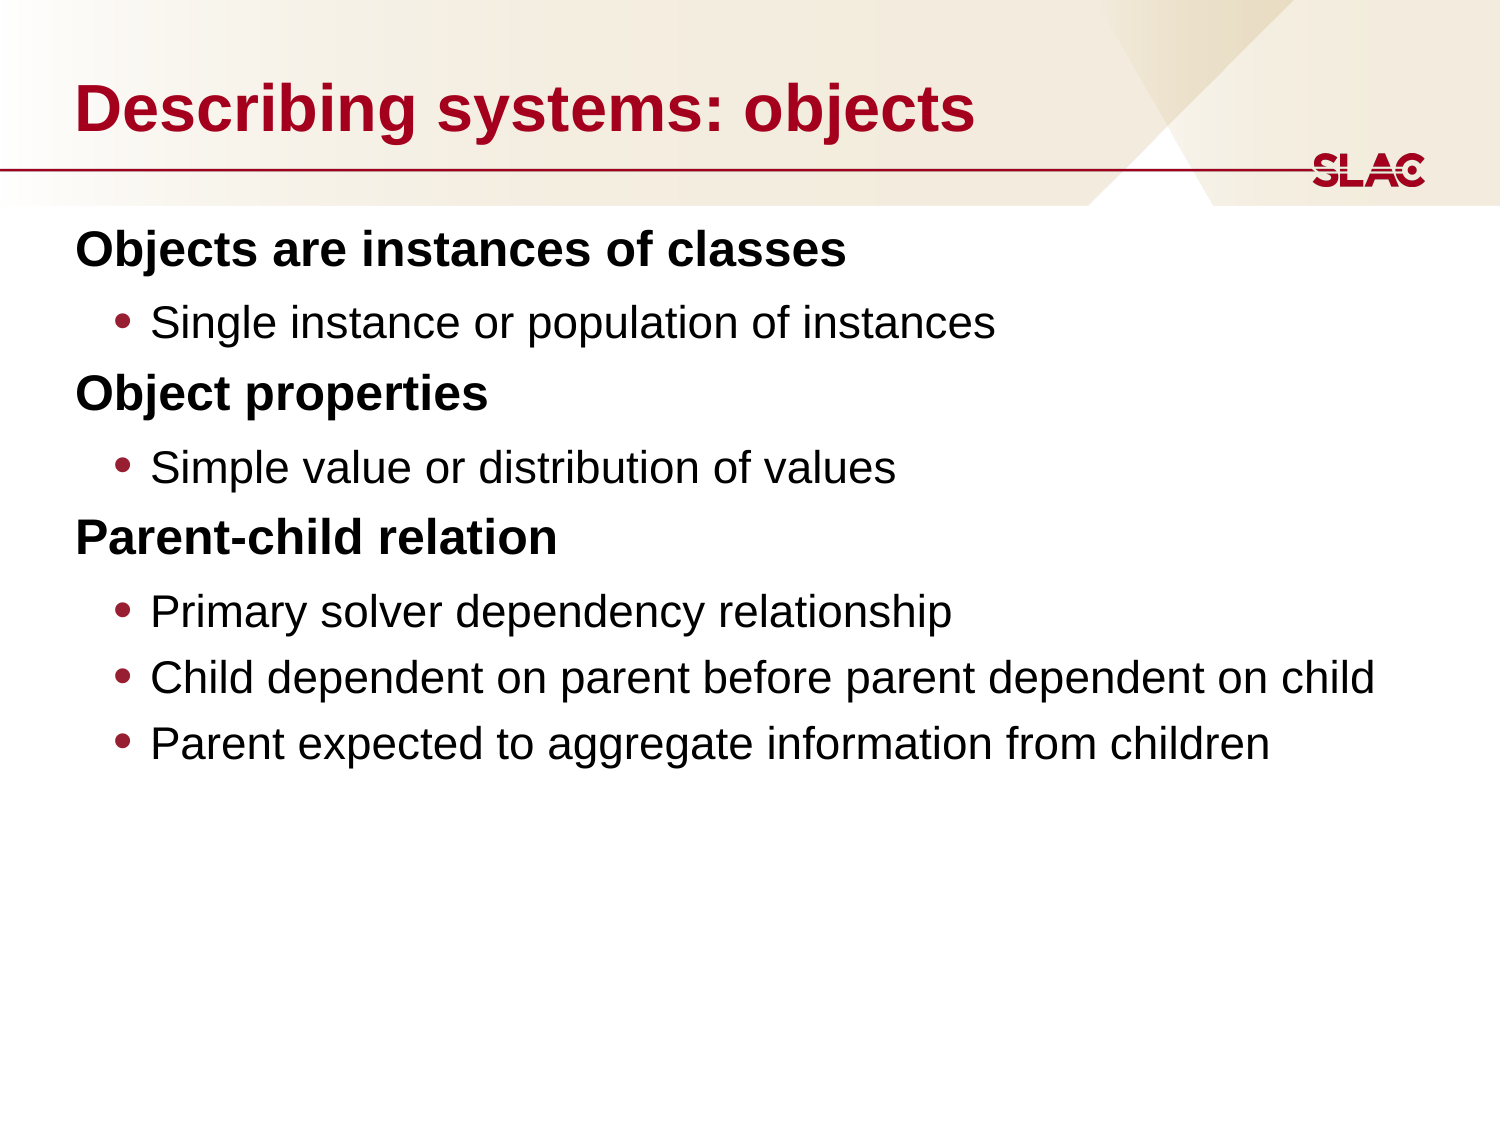

# Describing systems: objects
Objects are instances of classes
Single instance or population of instances
Object properties
Simple value or distribution of values
Parent-child relation
Primary solver dependency relationship
Child dependent on parent before parent dependent on child
Parent expected to aggregate information from children